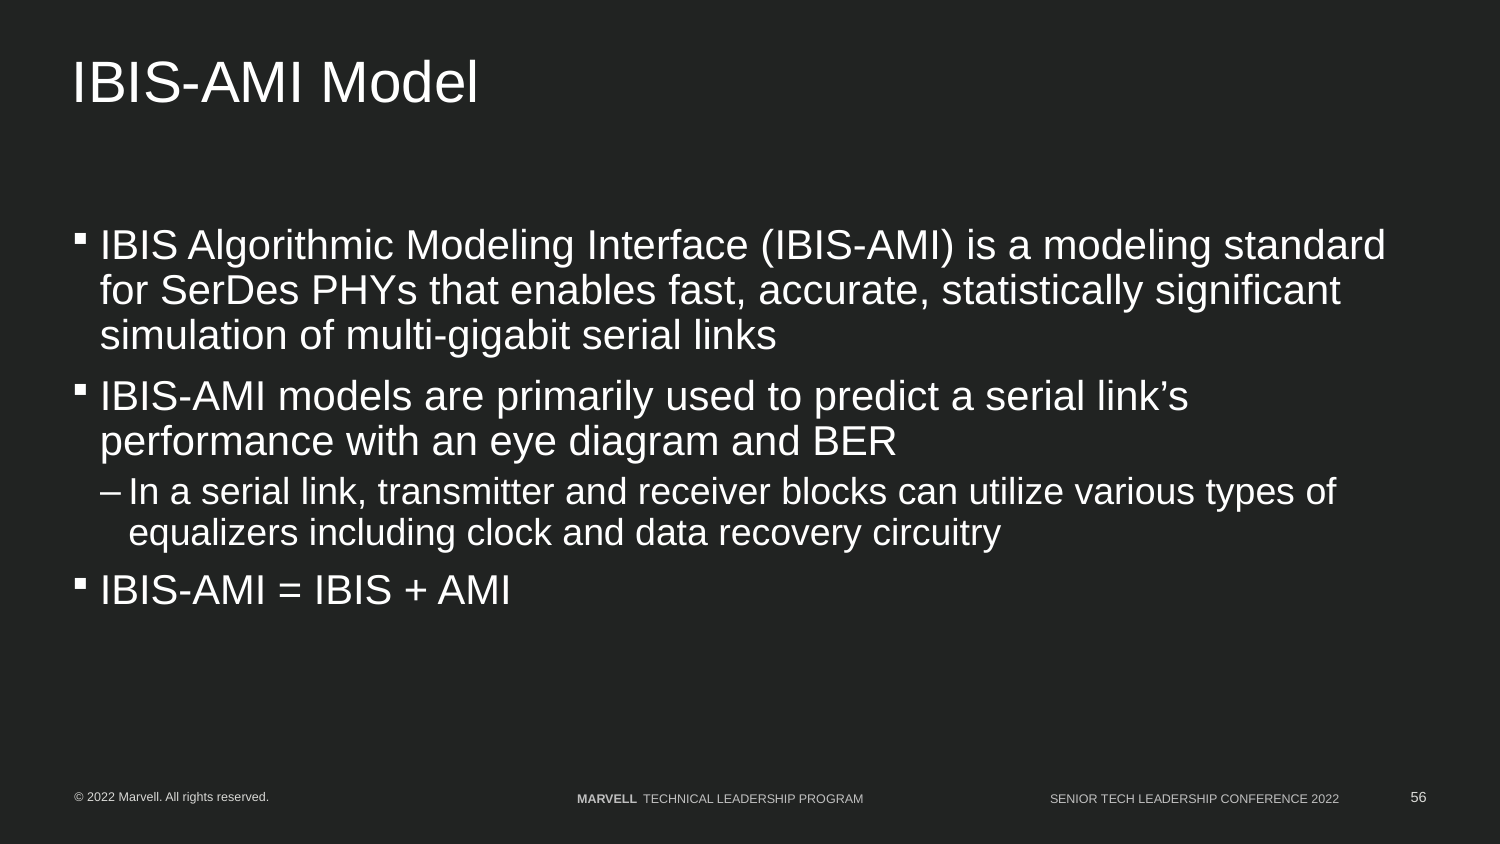

# IBIS-AMI Model
IBIS Algorithmic Modeling Interface (IBIS-AMI) is a modeling standard for SerDes PHYs that enables fast, accurate, statistically significant simulation of multi-gigabit serial links
IBIS-AMI models are primarily used to predict a serial link’s performance with an eye diagram and BER
In a serial link, transmitter and receiver blocks can utilize various types of equalizers including clock and data recovery circuitry
IBIS-AMI = IBIS + AMI